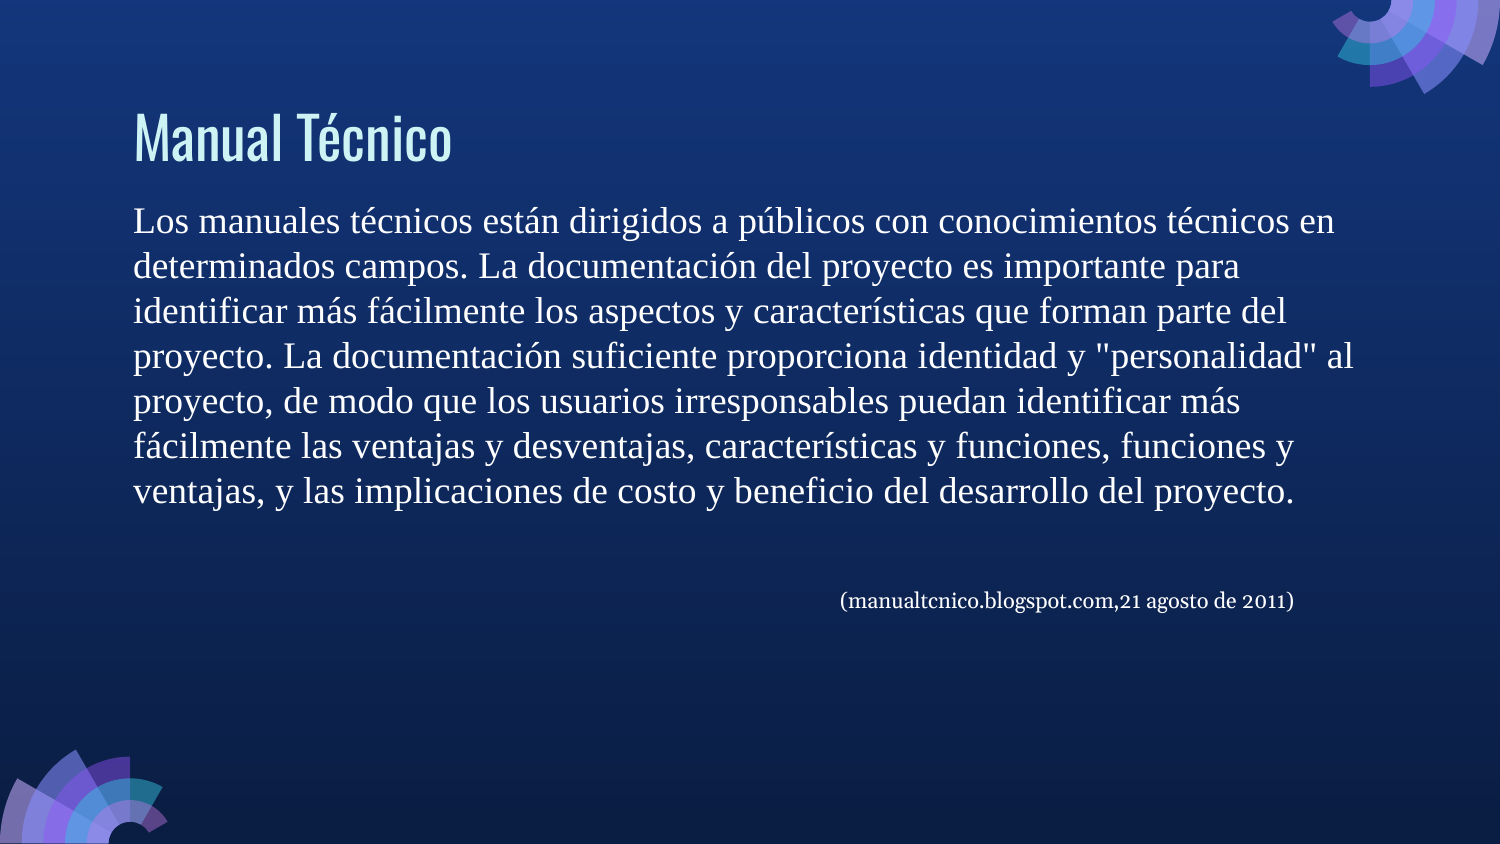

# Manual Técnico
Los manuales técnicos están dirigidos a públicos con conocimientos técnicos en determinados campos. La documentación del proyecto es importante para identificar más fácilmente los aspectos y características que forman parte del proyecto. La documentación suficiente proporciona identidad y "personalidad" al proyecto, de modo que los usuarios irresponsables puedan identificar más fácilmente las ventajas y desventajas, características y funciones, funciones y ventajas, y las implicaciones de costo y beneficio del desarrollo del proyecto.
 (manualtcnico.blogspot.com,21 agosto de 2011)